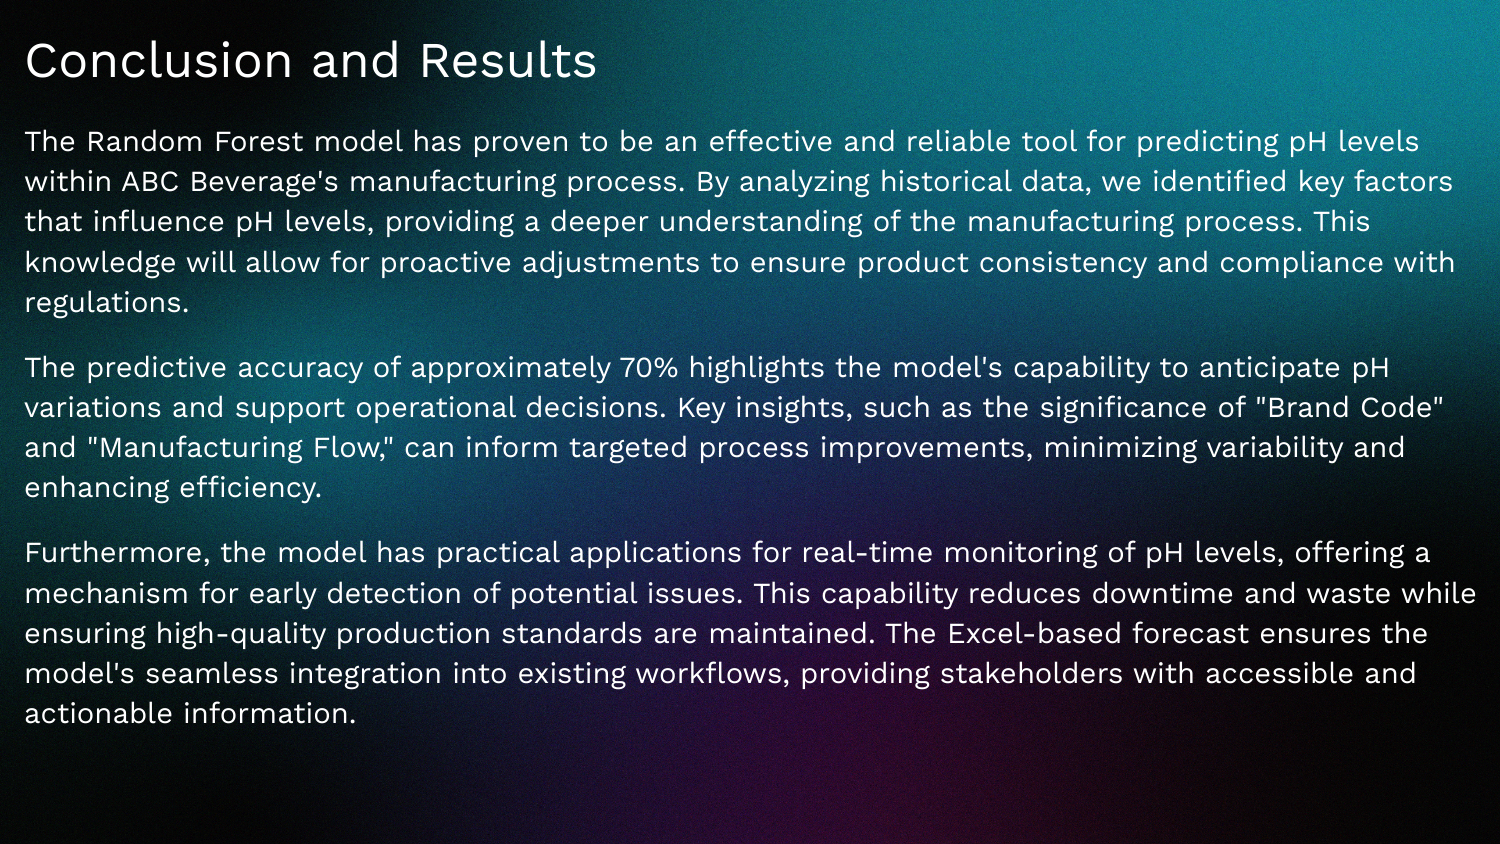

Conclusion and Results
The Random Forest model has proven to be an effective and reliable tool for predicting pH levels within ABC Beverage's manufacturing process. By analyzing historical data, we identified key factors that influence pH levels, providing a deeper understanding of the manufacturing process. This knowledge will allow for proactive adjustments to ensure product consistency and compliance with regulations.
The predictive accuracy of approximately 70% highlights the model's capability to anticipate pH variations and support operational decisions. Key insights, such as the significance of "Brand Code" and "Manufacturing Flow," can inform targeted process improvements, minimizing variability and enhancing efficiency.
Furthermore, the model has practical applications for real-time monitoring of pH levels, offering a mechanism for early detection of potential issues. This capability reduces downtime and waste while ensuring high-quality production standards are maintained. The Excel-based forecast ensures the model's seamless integration into existing workflows, providing stakeholders with accessible and actionable information.